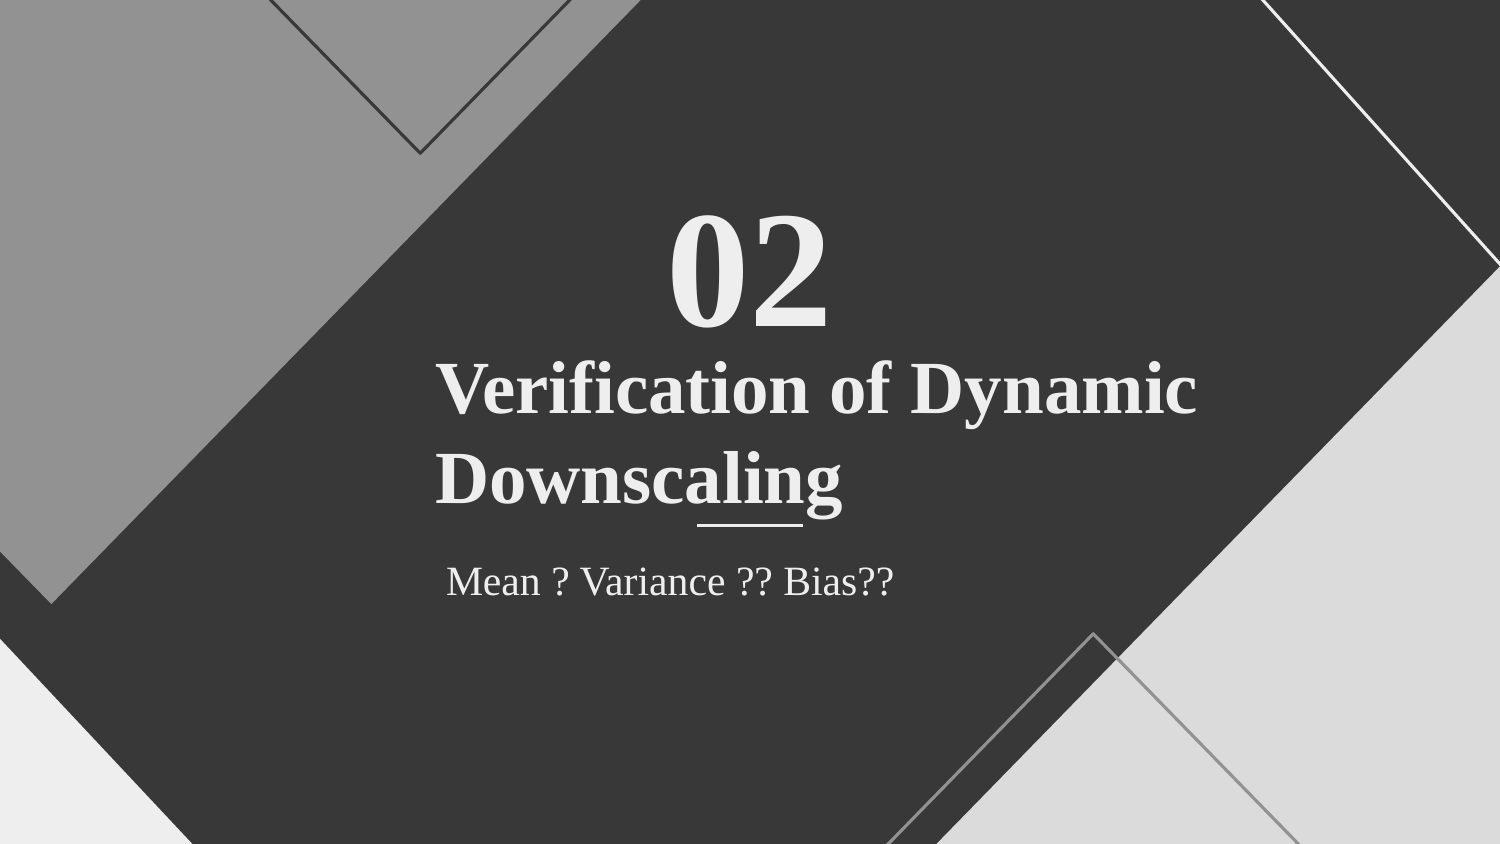

02
# Verification of Dynamic Downscaling
Mean ? Variance ?? Bias??